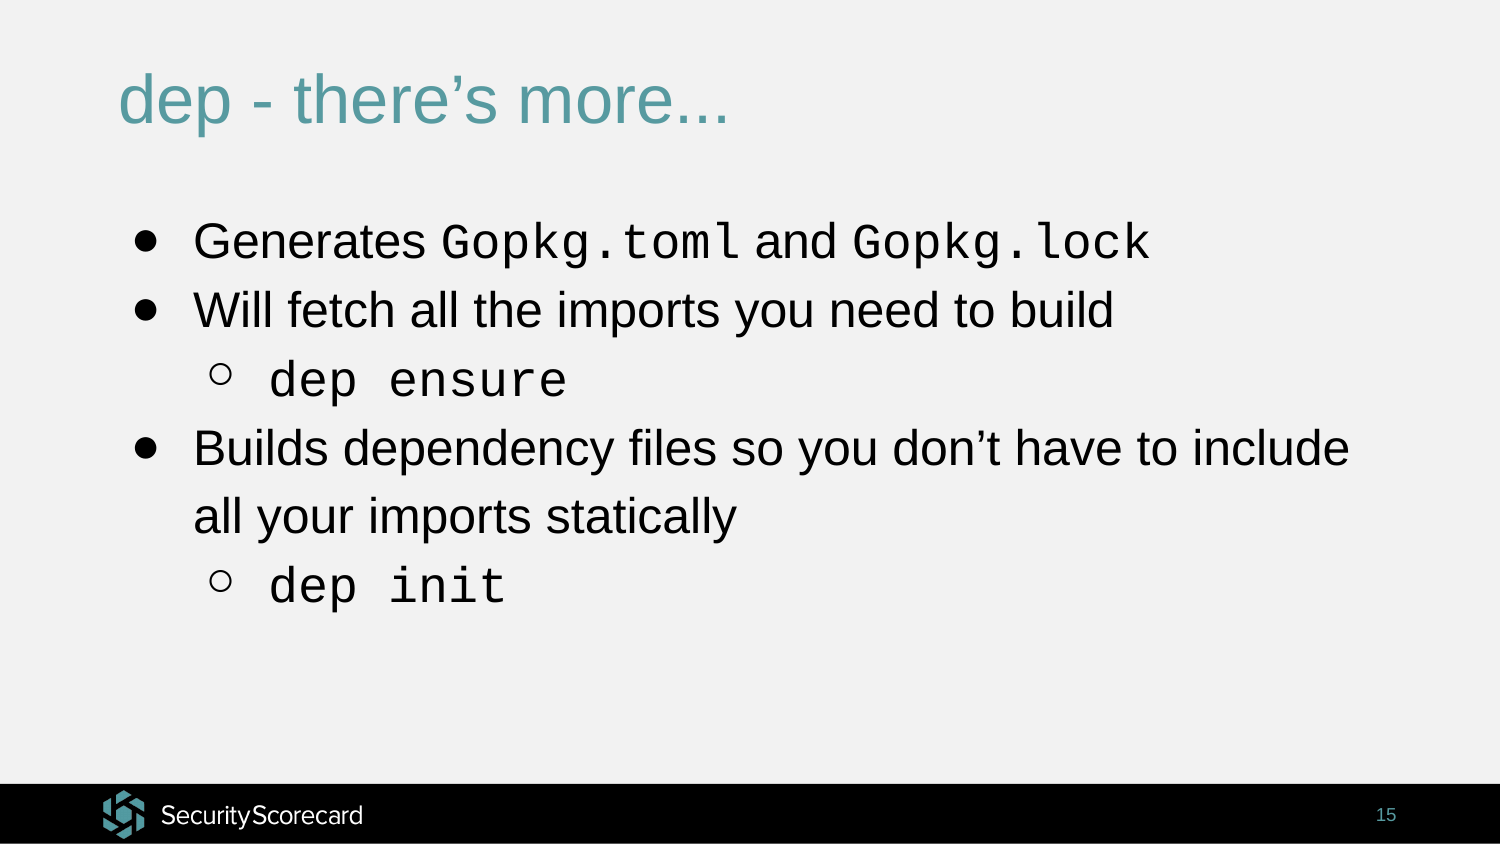

# dep - there’s more...
Generates Gopkg.toml and Gopkg.lock
Will fetch all the imports you need to build
dep ensure
Builds dependency files so you don’t have to include all your imports statically
dep init